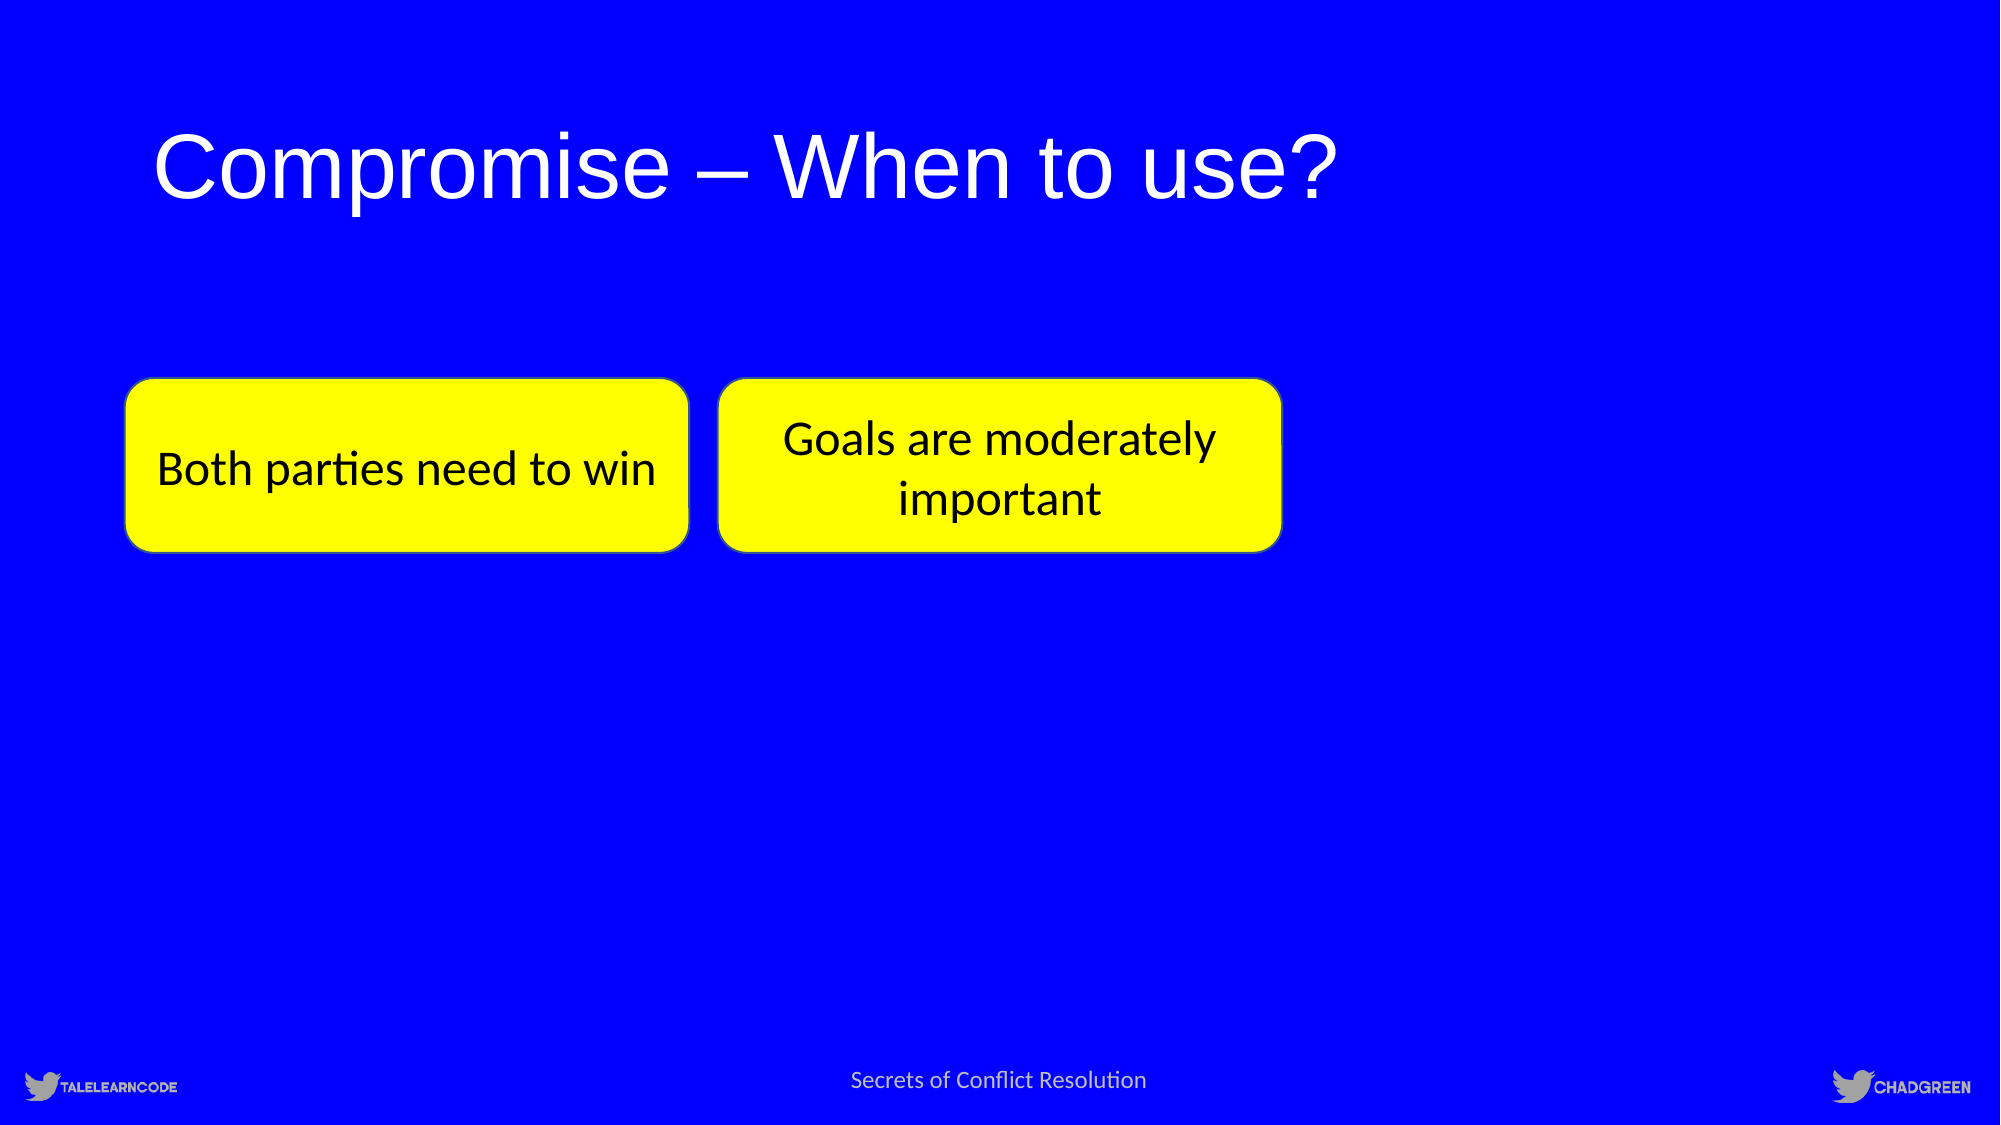

# Compromise – When to use?
Both parties need to win
Goals are moderately important